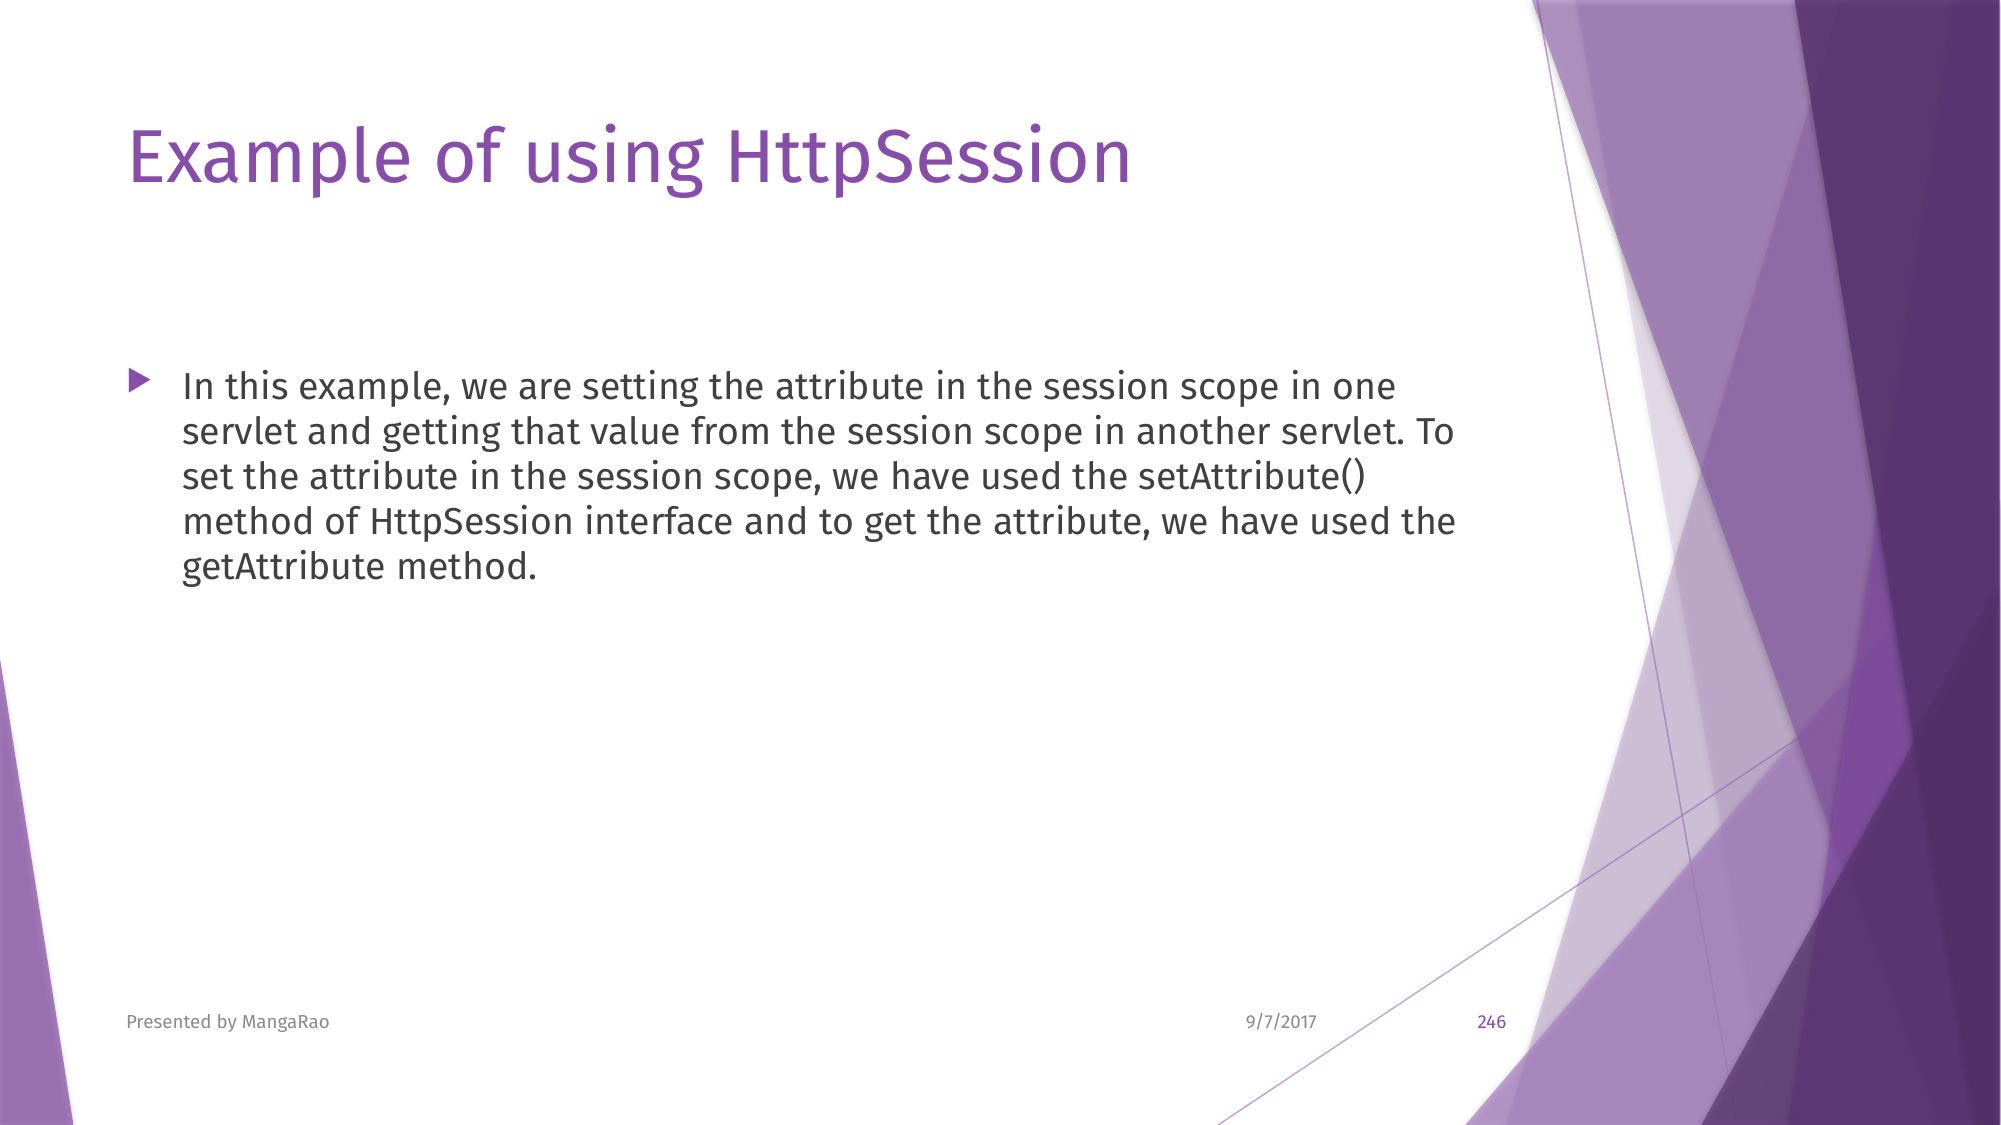

# Example of using HttpSession
In this example, we are setting the attribute in the session scope in one servlet and getting that value from the session scope in another servlet. To set the attribute in the session scope, we have used the setAttribute() method of HttpSession interface and to get the attribute, we have used the getAttribute method.
Presented by MangaRao
9/7/2017
246